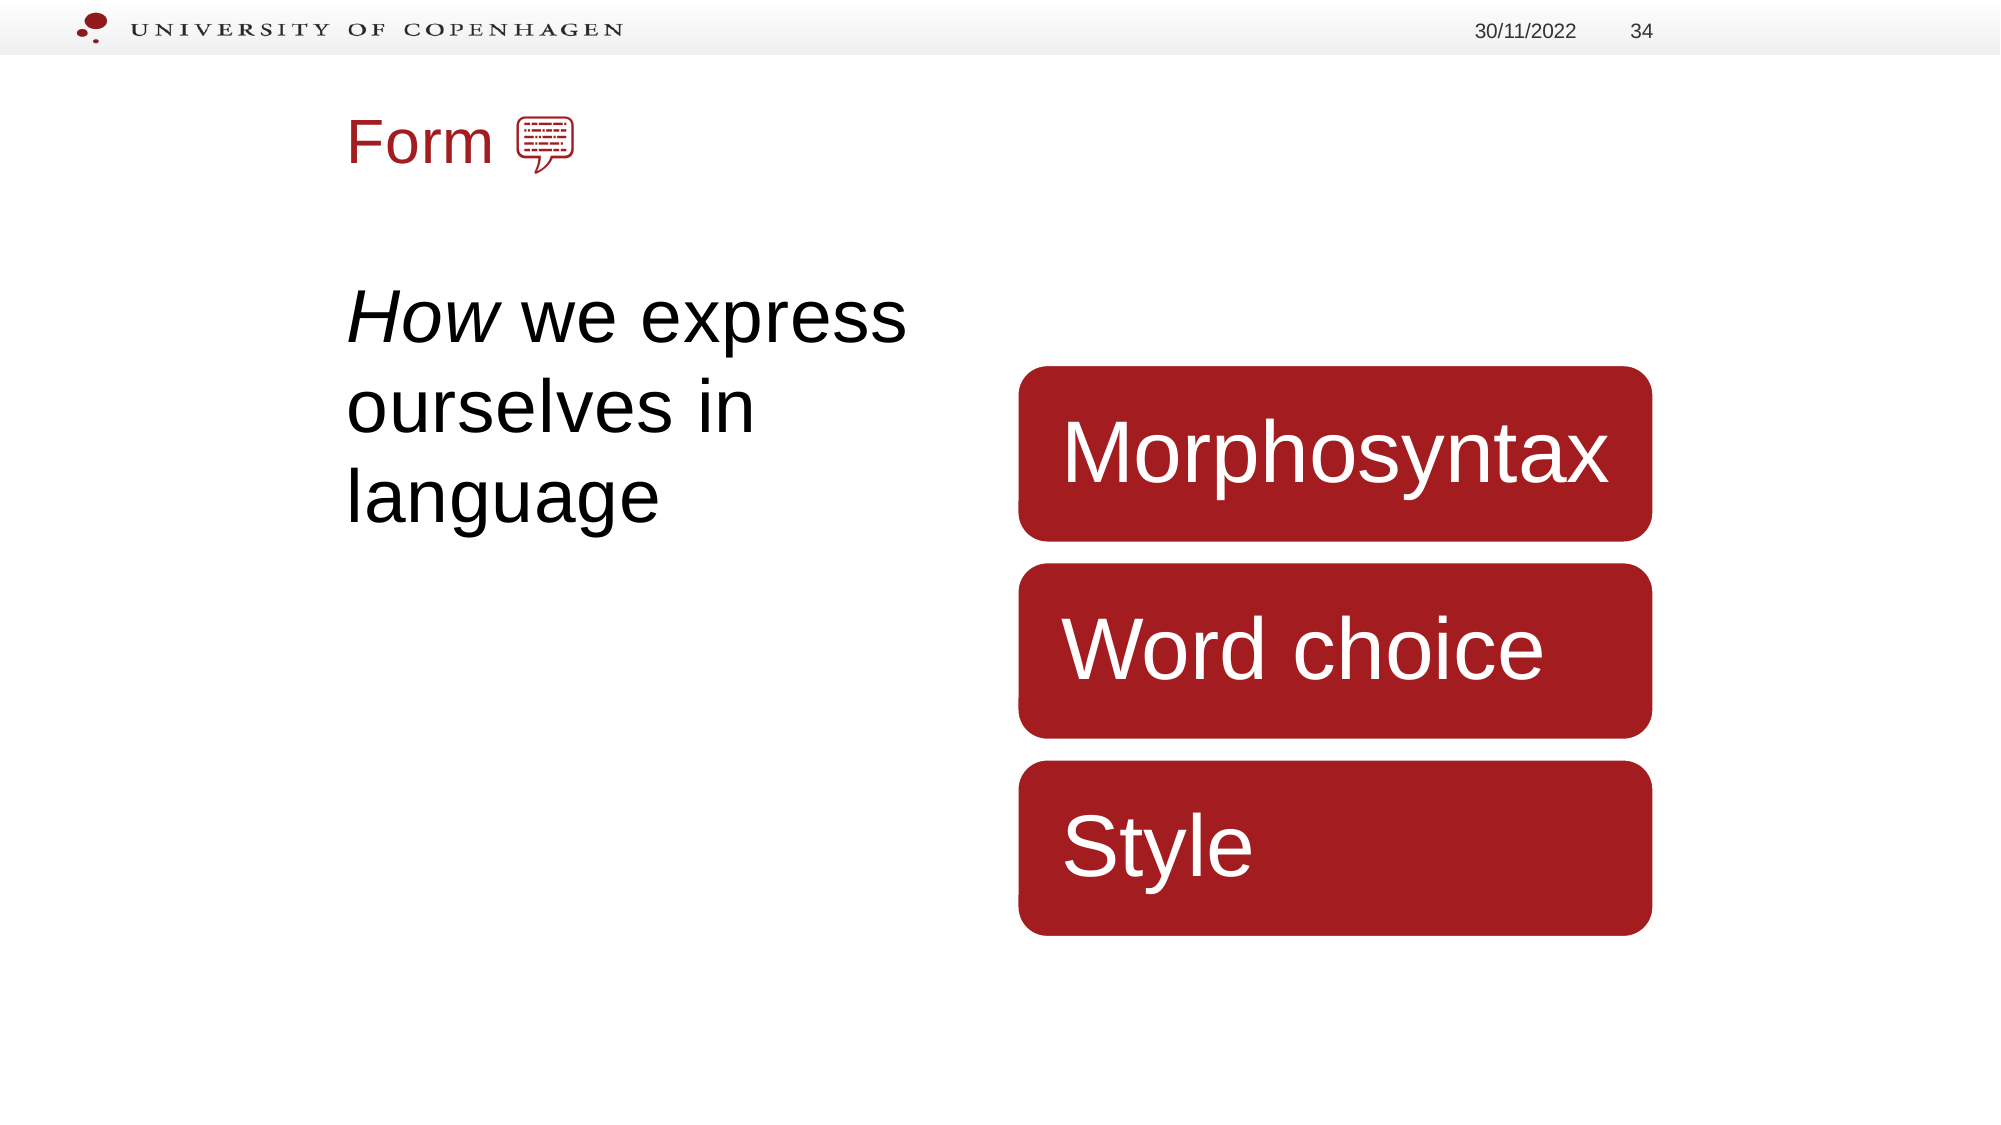

30/11/2022
34
# Form 💬

How we express ourselves in language

Morphosyntax
Word choice
Style